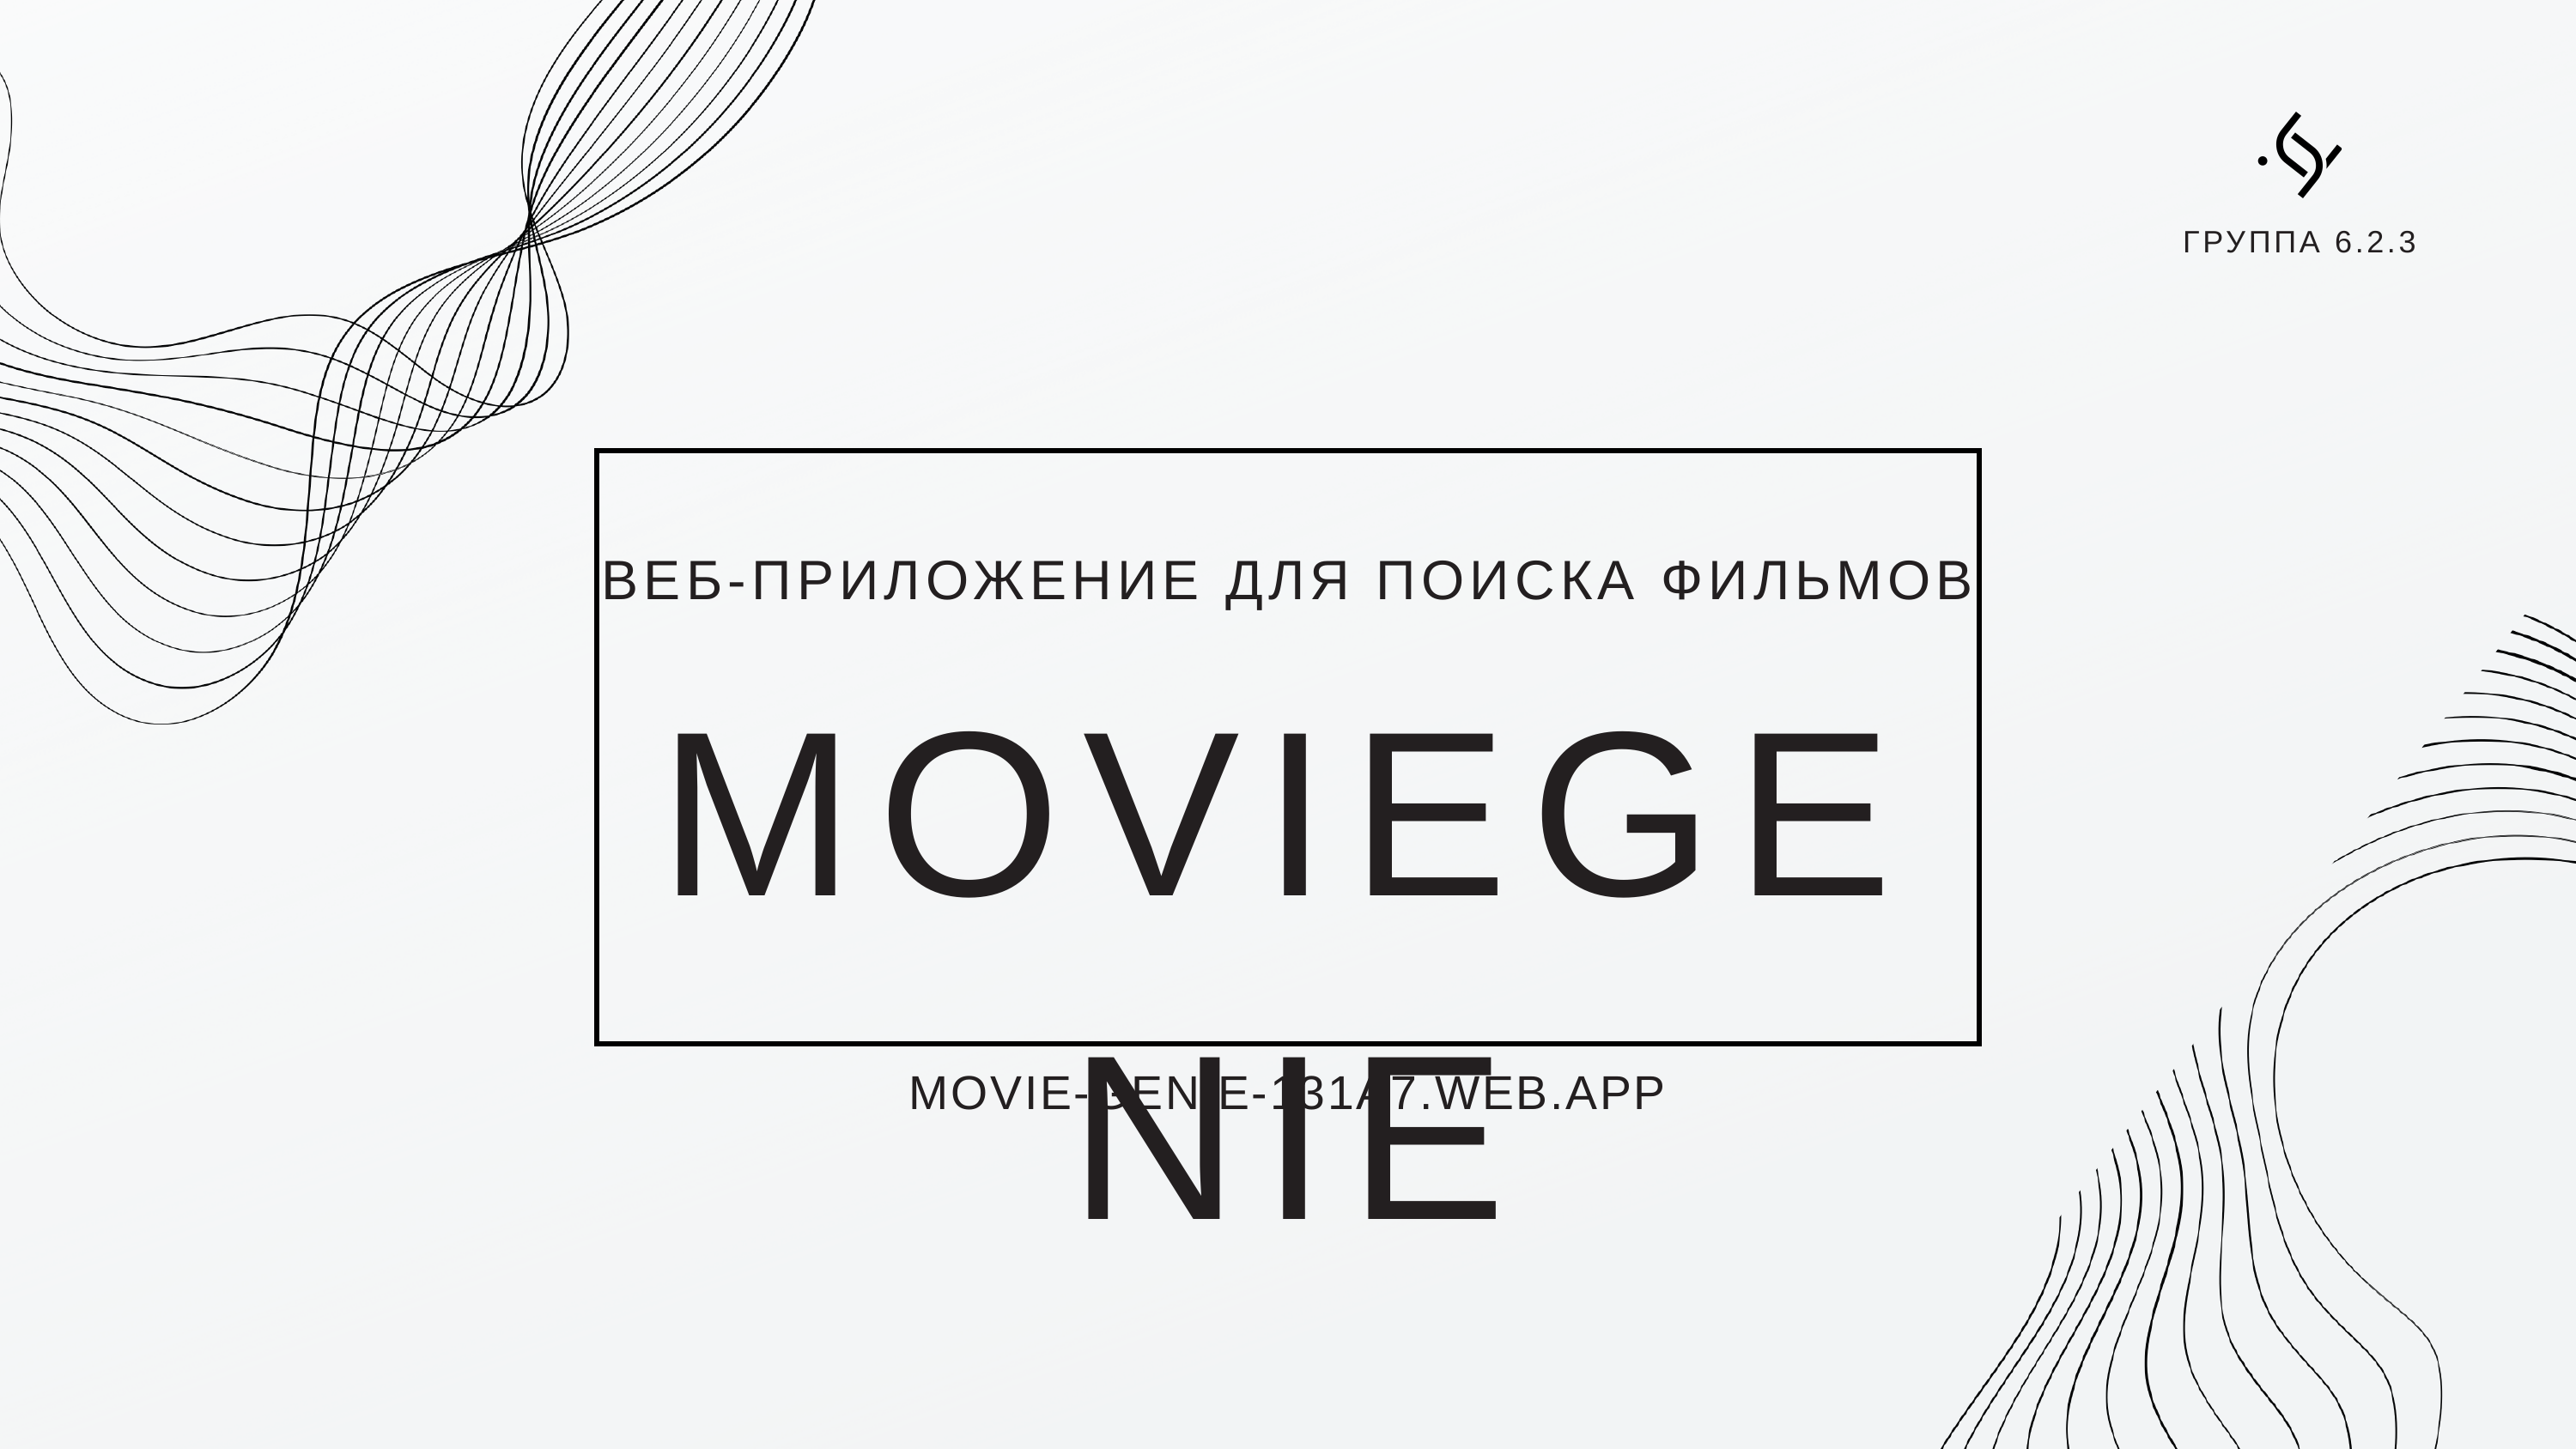

ГРУППА 6.2.3

ВЕБ-ПРИЛОЖЕНИЕ ДЛЯ ПОИСКА ФИЛЬМОВ
MOVIEGENIE

MOVIE-GENIE-131A7.WEB.APP